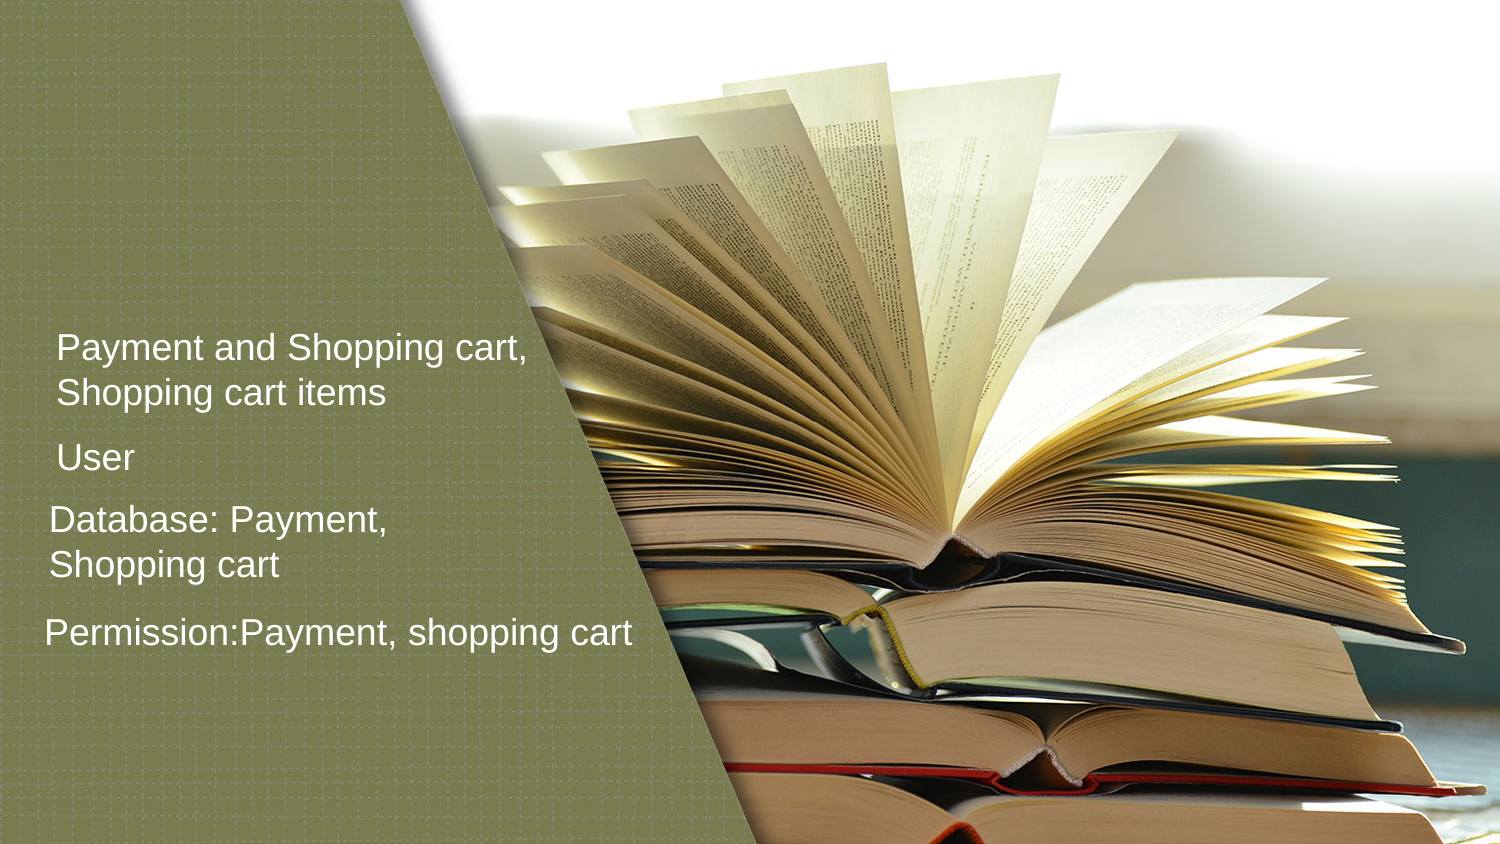

Payment and Shopping cart, Shopping cart items
User
Database: Payment, Shopping cart

Permission:Payment, shopping cart